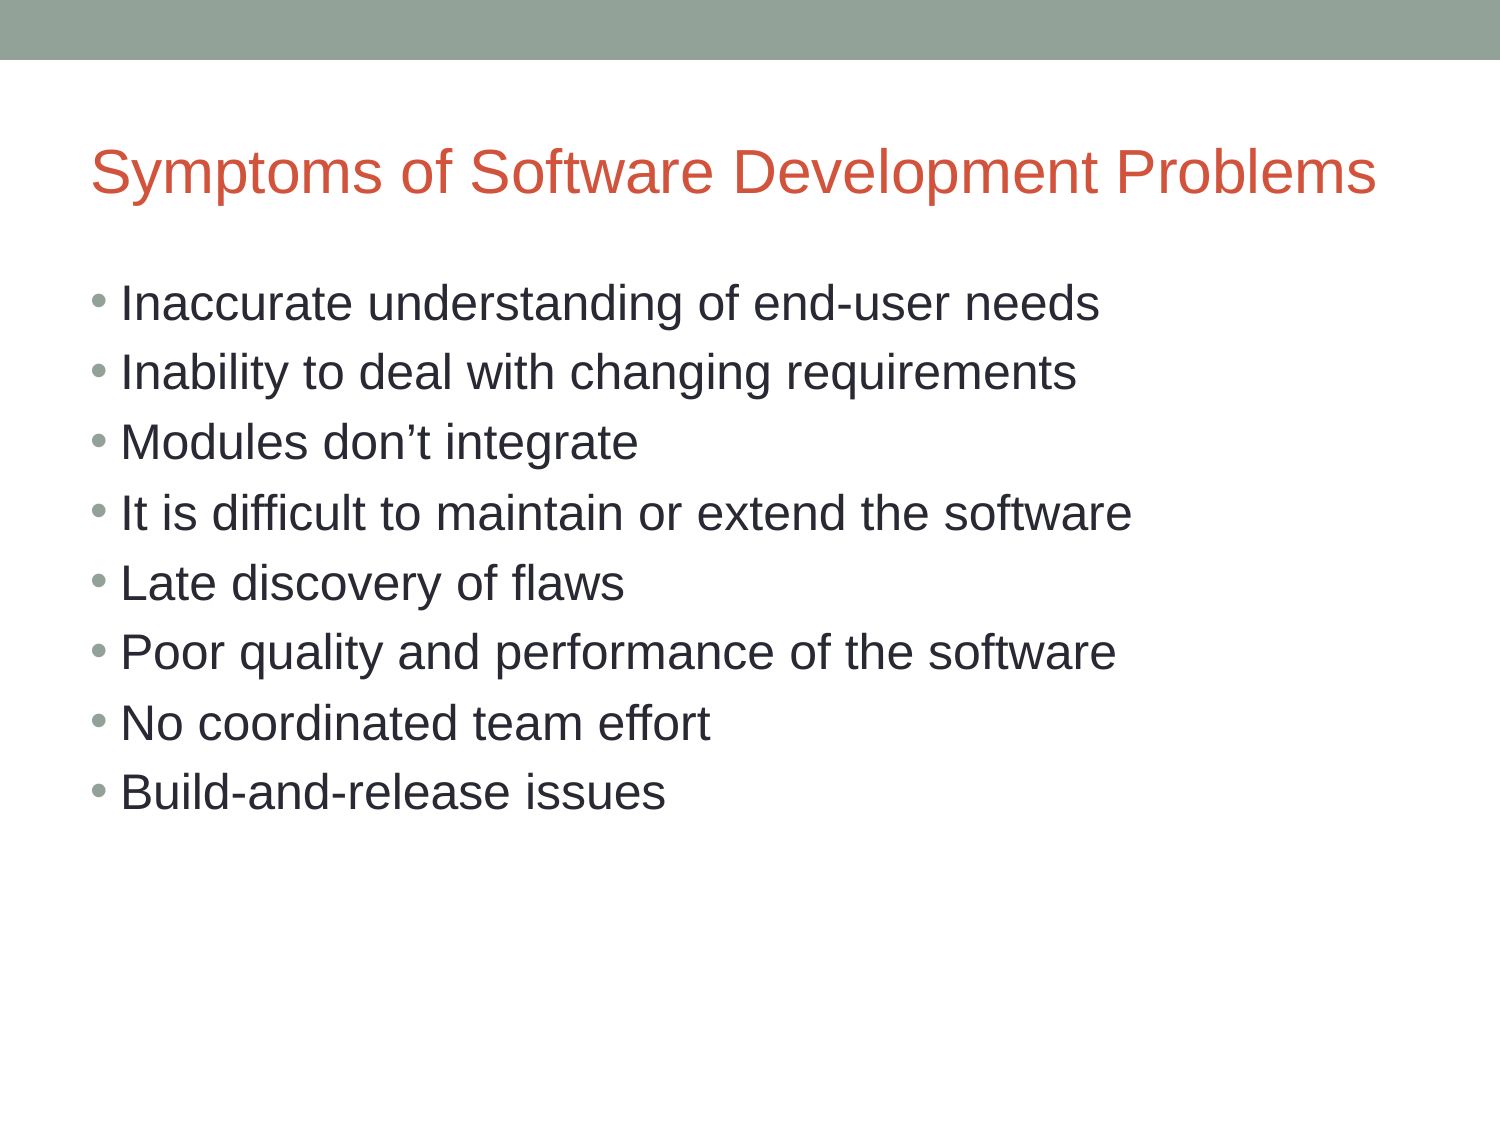

# Symptoms of Software Development Problems
Inaccurate understanding of end-user needs
Inability to deal with changing requirements
Modules don’t integrate
It is difficult to maintain or extend the software
Late discovery of flaws
Poor quality and performance of the software
No coordinated team effort
Build-and-release issues